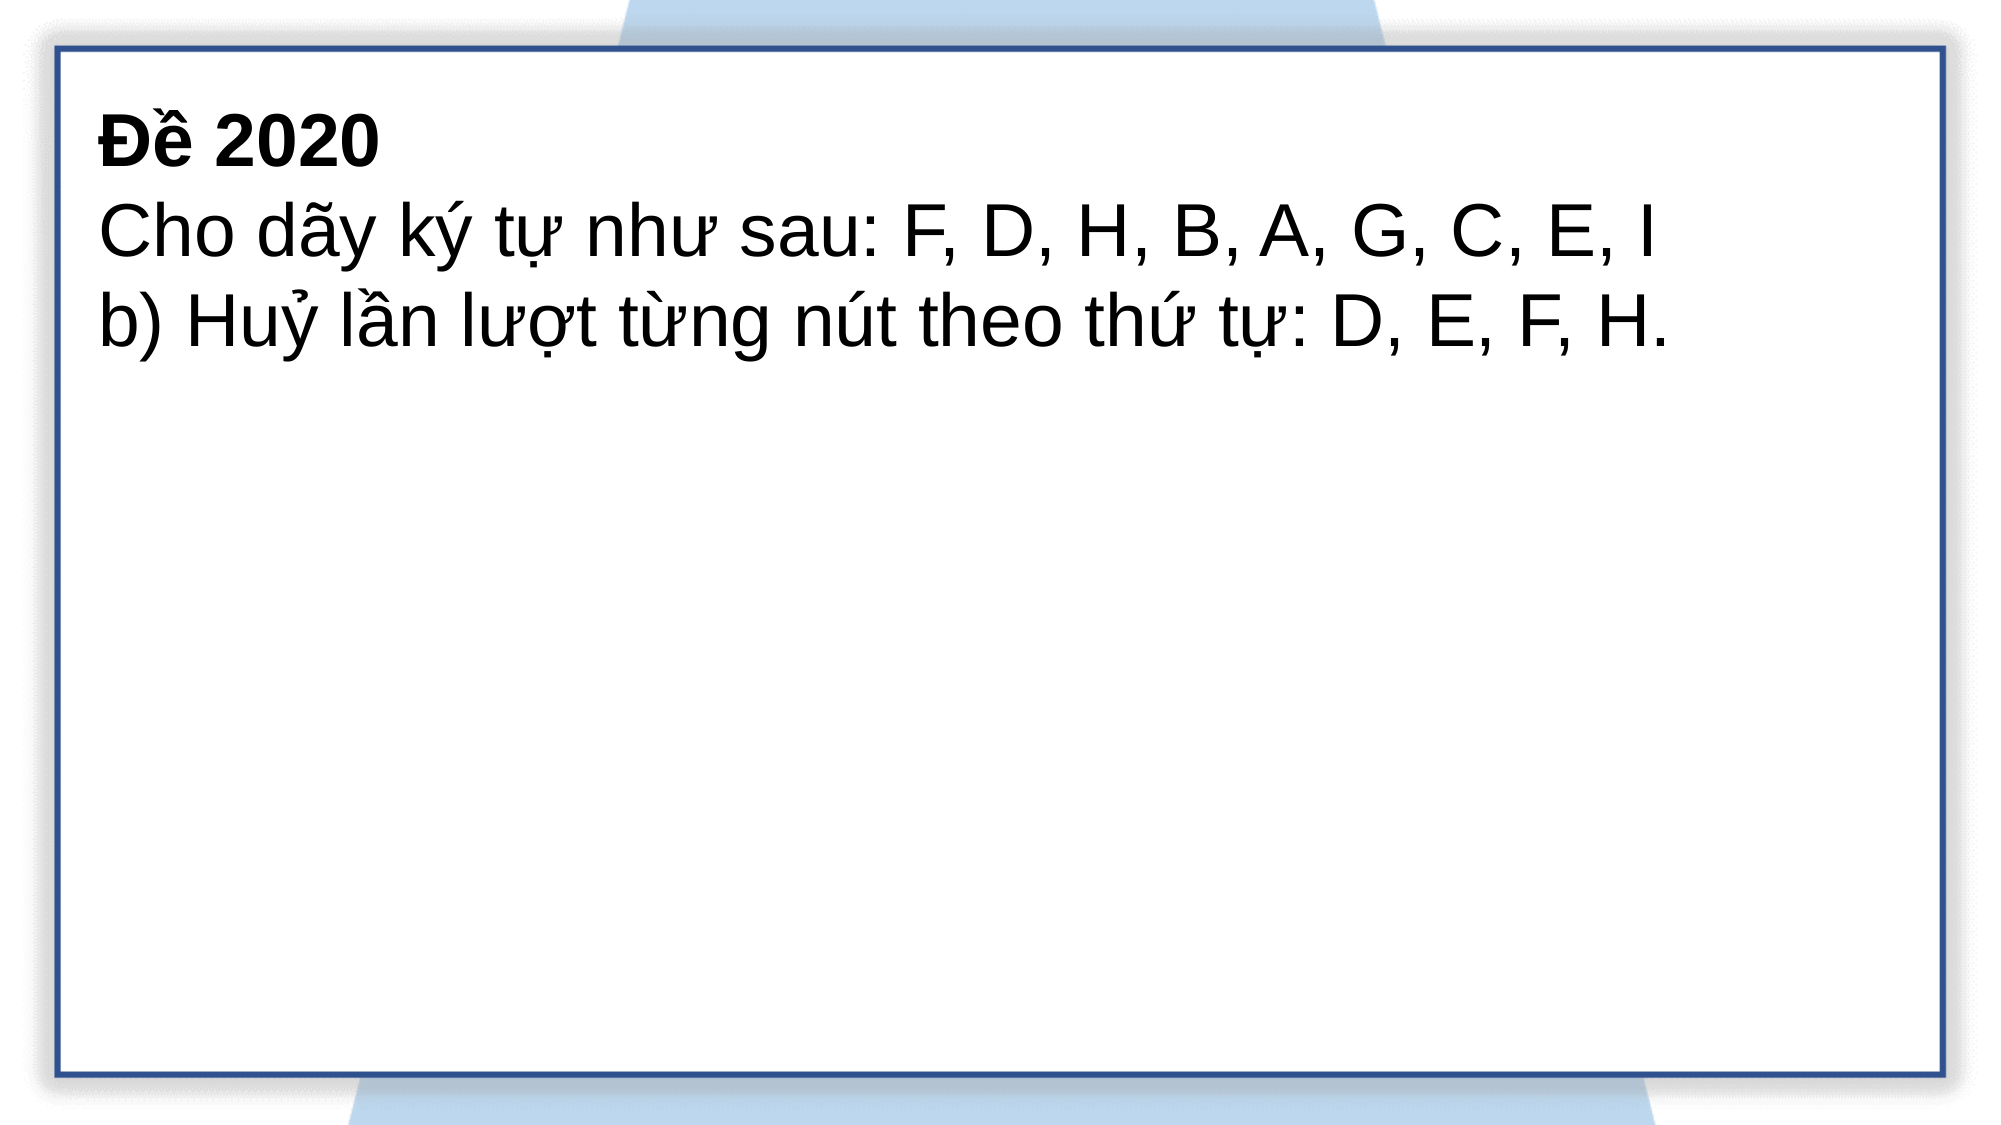

Đề 2020
Cho dãy ký tự như sau: F, D, H, B, A, G, C, E, I
b) Huỷ lần lượt từng nút theo thứ tự: D, E, F, H.